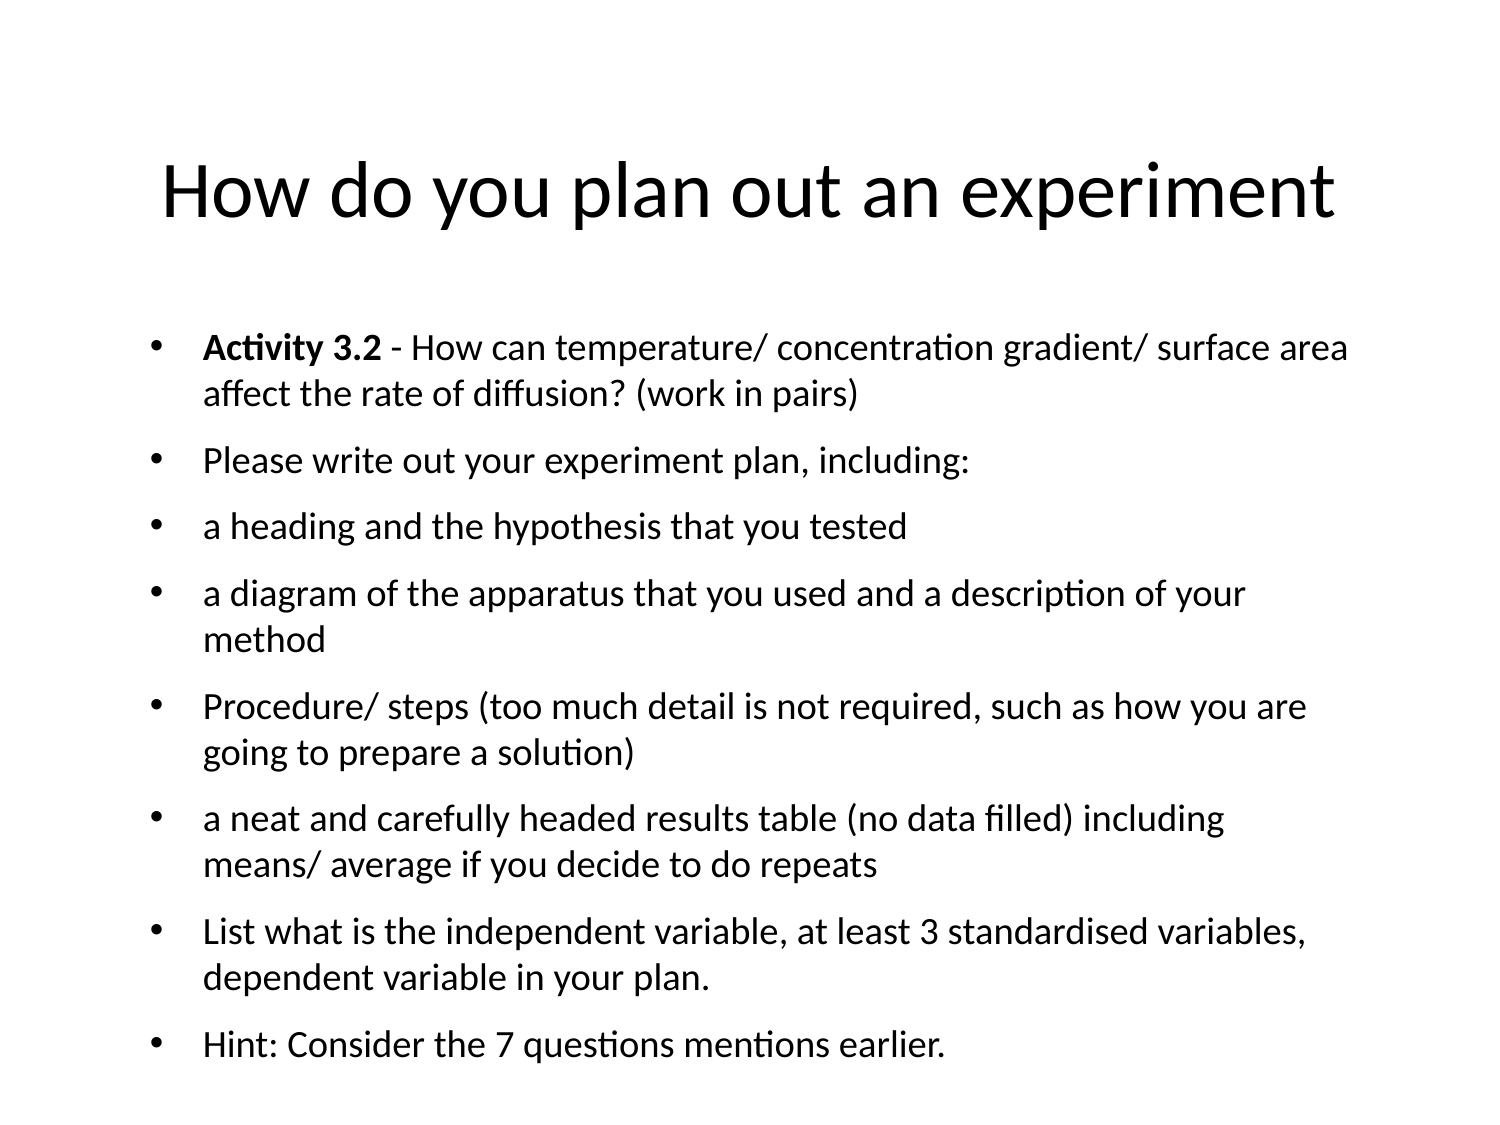

# How do you plan out an experiment
Activity 3.2 - How can temperature/ concentration gradient/ surface area affect the rate of diffusion? (work in pairs)
Please write out your experiment plan, including:
a heading and the hypothesis that you tested
a diagram of the apparatus that you used and a description of your method
Procedure/ steps (too much detail is not required, such as how you are going to prepare a solution)
a neat and carefully headed results table (no data filled) including means/ average if you decide to do repeats
List what is the independent variable, at least 3 standardised variables, dependent variable in your plan.
Hint: Consider the 7 questions mentions earlier.